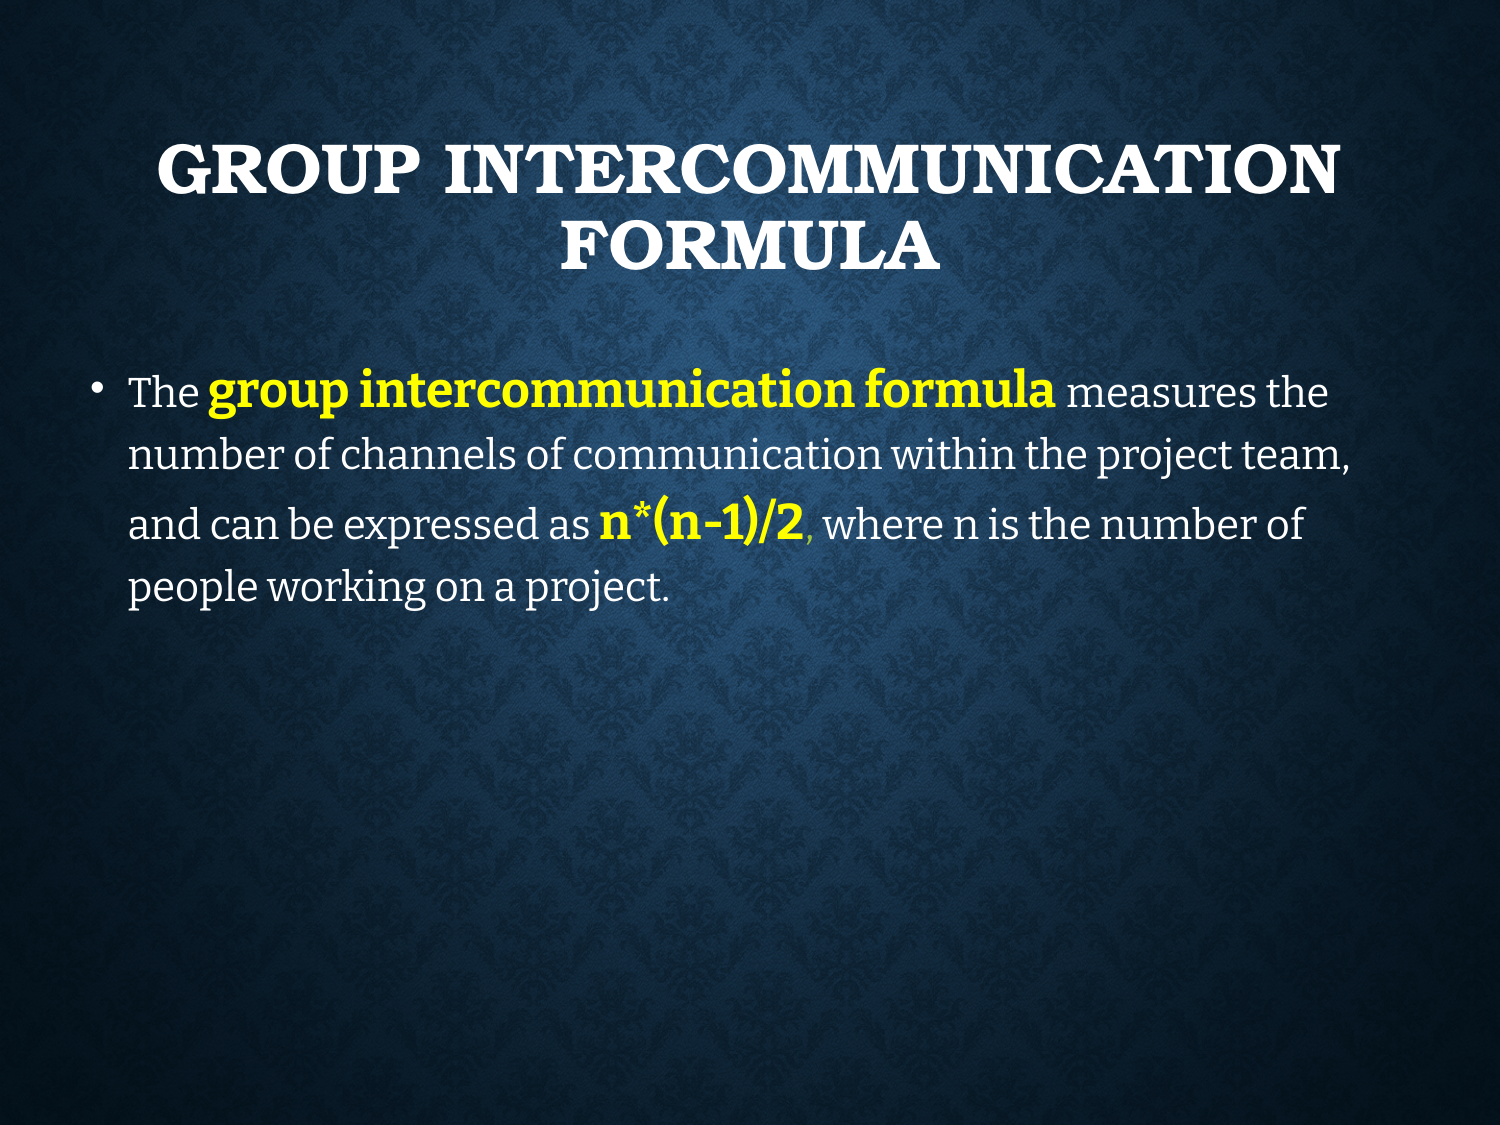

# GROUP INTERCOMMUNICATION FORMULA
The group intercommunication formula measures the number of channels of communication within the project team, and can be expressed as n*(n-1)/2, where n is the number of people working on a project.